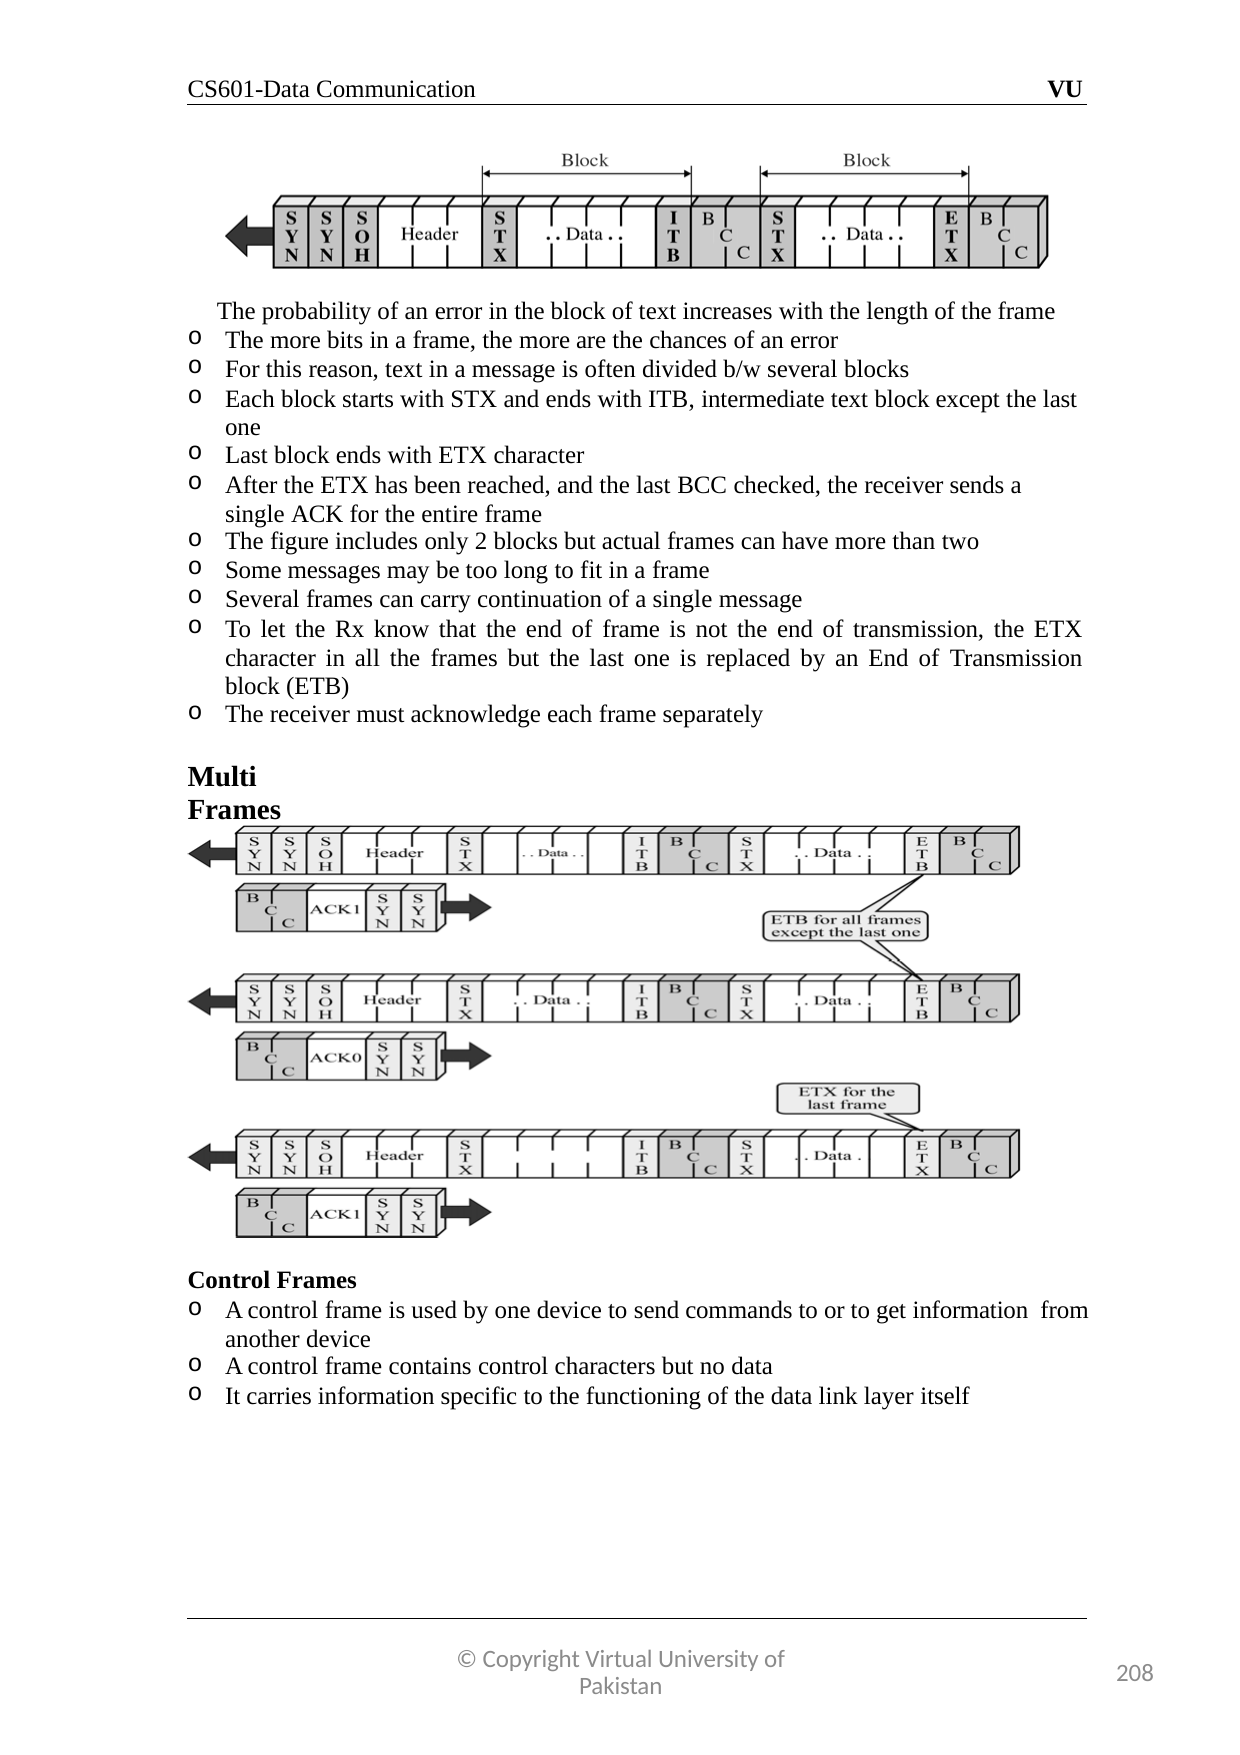

CS601-Data Communication
VU

The probability of an error in the block of text increases with the length of the frame
The more bits in a frame, the more are the chances of an error
For this reason, text in a message is often divided b/w several blocks
Each block starts with STX and ends with ITB, intermediate text block except the last  one
Last block ends with ETX character
After the ETX has been reached, and the last BCC checked, the receiver sends a  single ACK for the entire frame
The figure includes only 2 blocks but actual frames can have more than two
Some messages may be too long to fit in a frame
Several frames can carry continuation of a single message
To let the Rx know that the end of frame is not the end of transmission, the ETX  character in all the frames but the last one is replaced by an End of Transmission  block (ETB)
The receiver must acknowledge each frame separately

Multi  Frames

Control Frames
A control frame is used by one device to send commands to or to get information  from another device
A control frame contains control characters but no data
It carries information specific to the functioning of the data link layer itself

© Copyright Virtual University of Pakistan
208